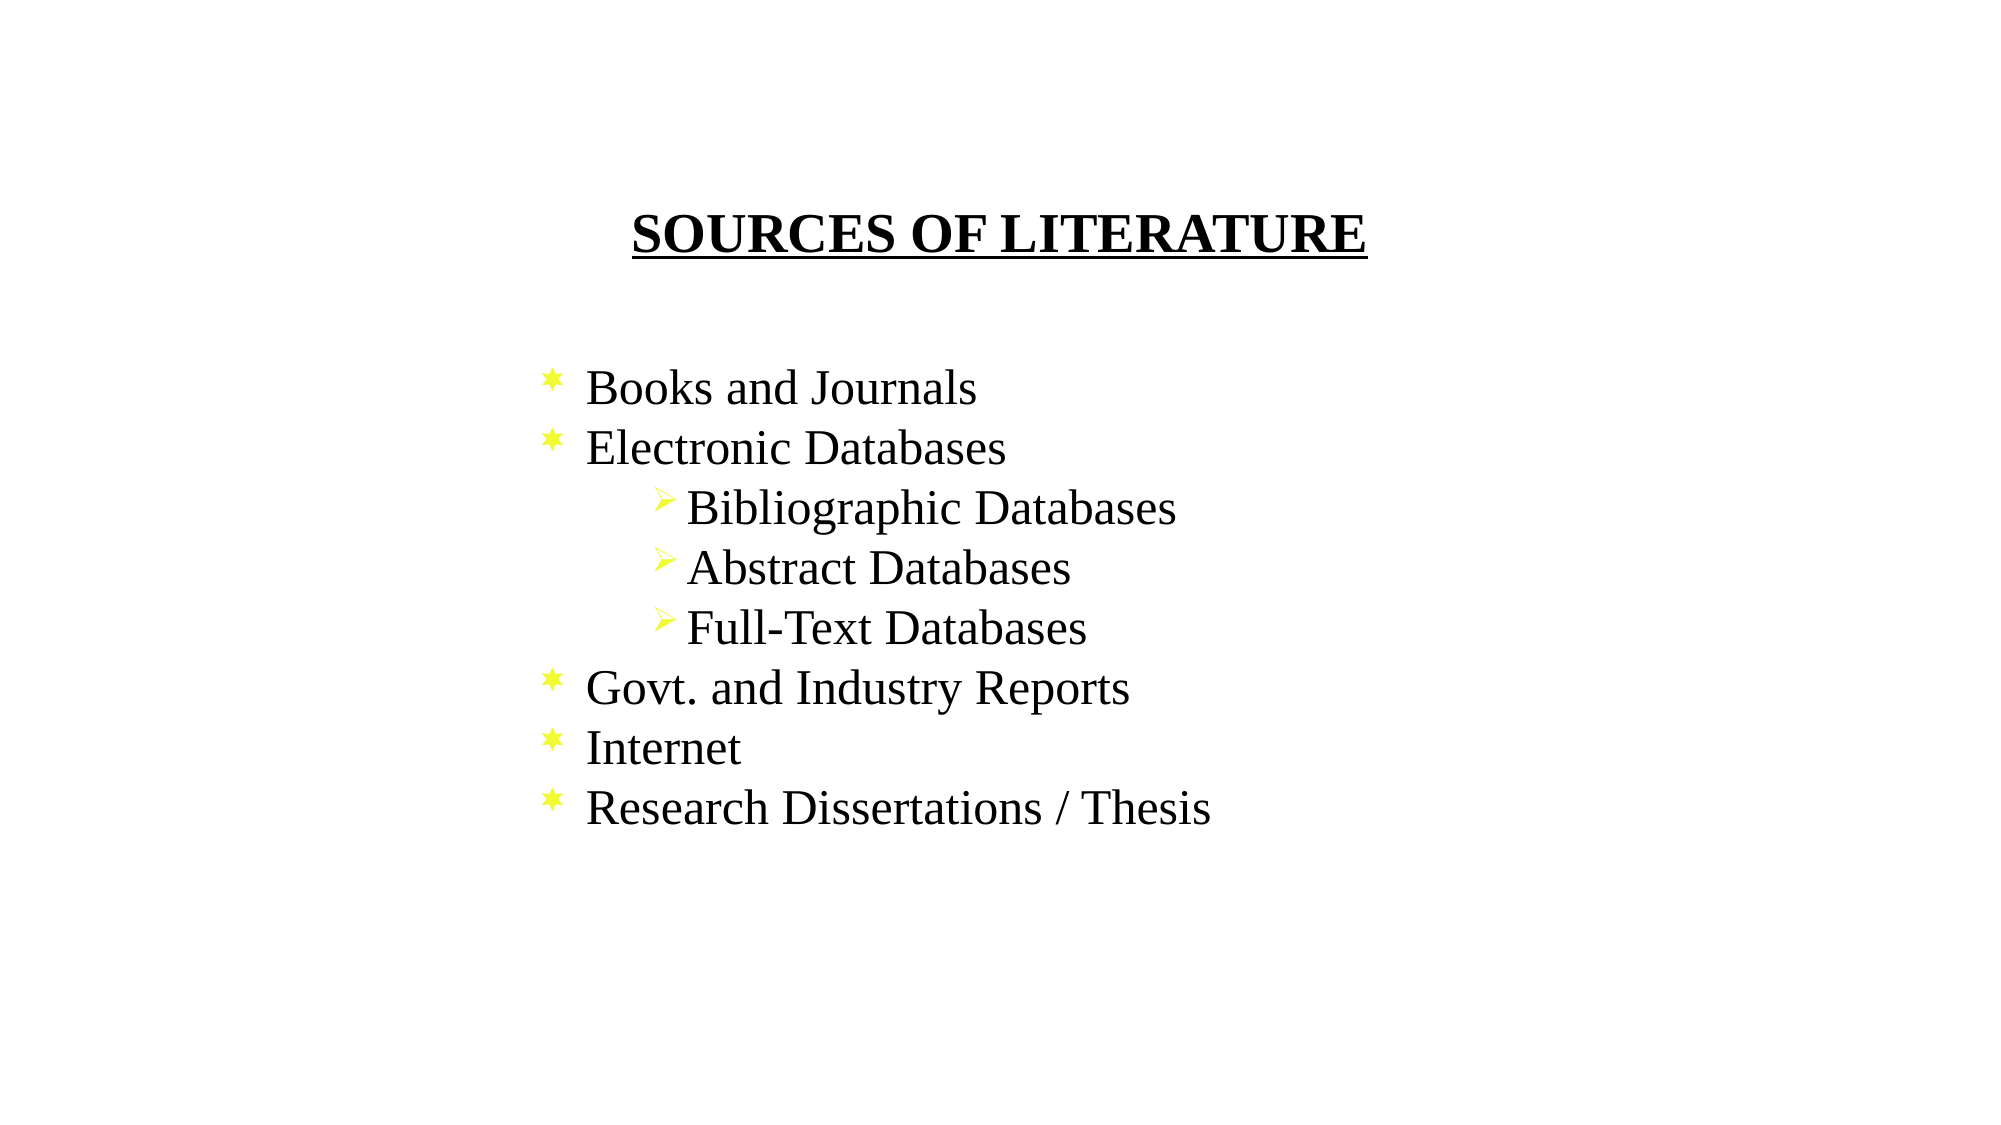

SOURCES OF LITERATURE
Books and Journals
Electronic Databases
Bibliographic Databases
Abstract Databases
Full-Text Databases
Govt. and Industry Reports
Internet
Research Dissertations / Thesis